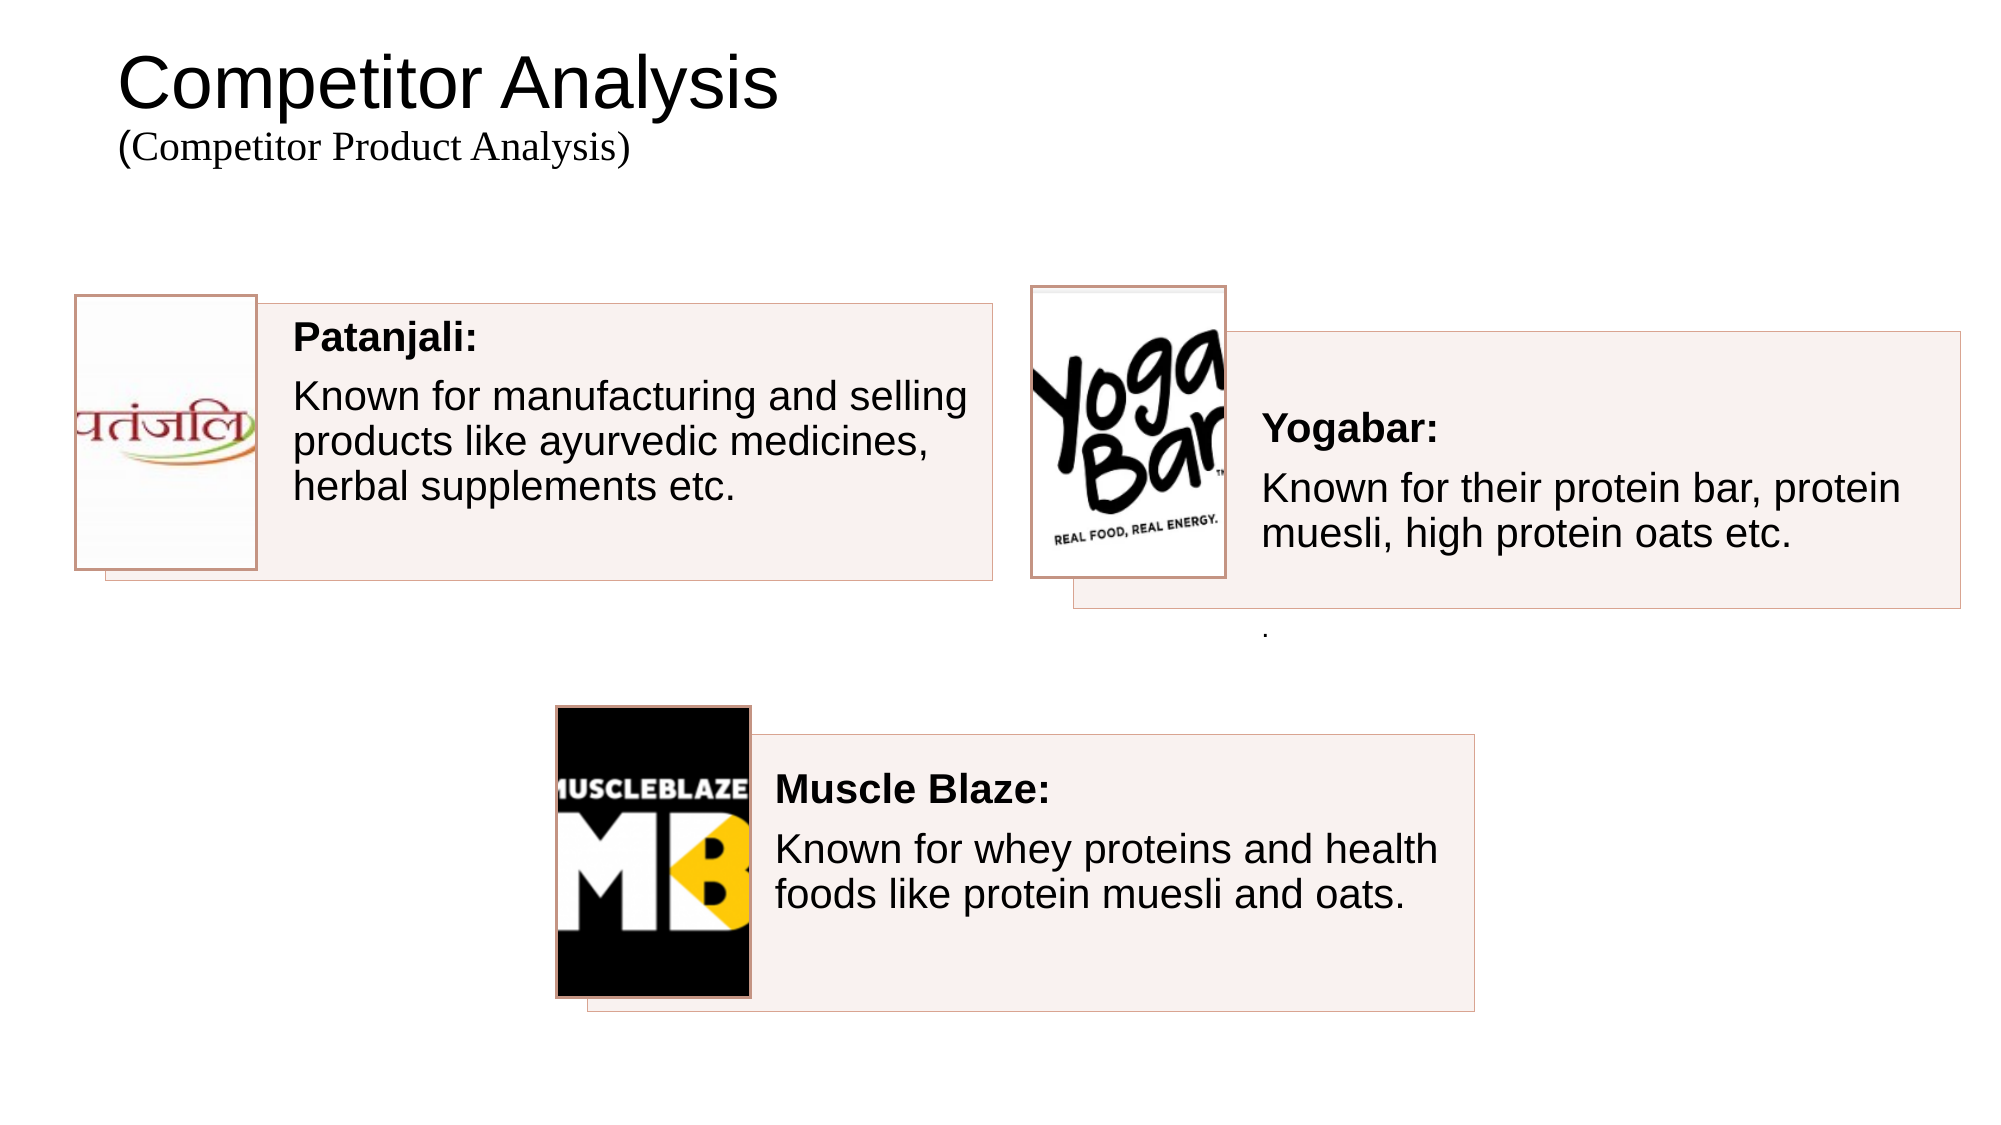

# Competitor Analysis (Competitor Product Analysis)
Patanjali:
Known for manufacturing and selling products like ayurvedic medicines, herbal supplements etc.

Yogabar:
Known for their protein bar, protein muesli, high protein oats etc.

.
Muscle Blaze:
Known for whey proteins and health foods like protein muesli and oats.